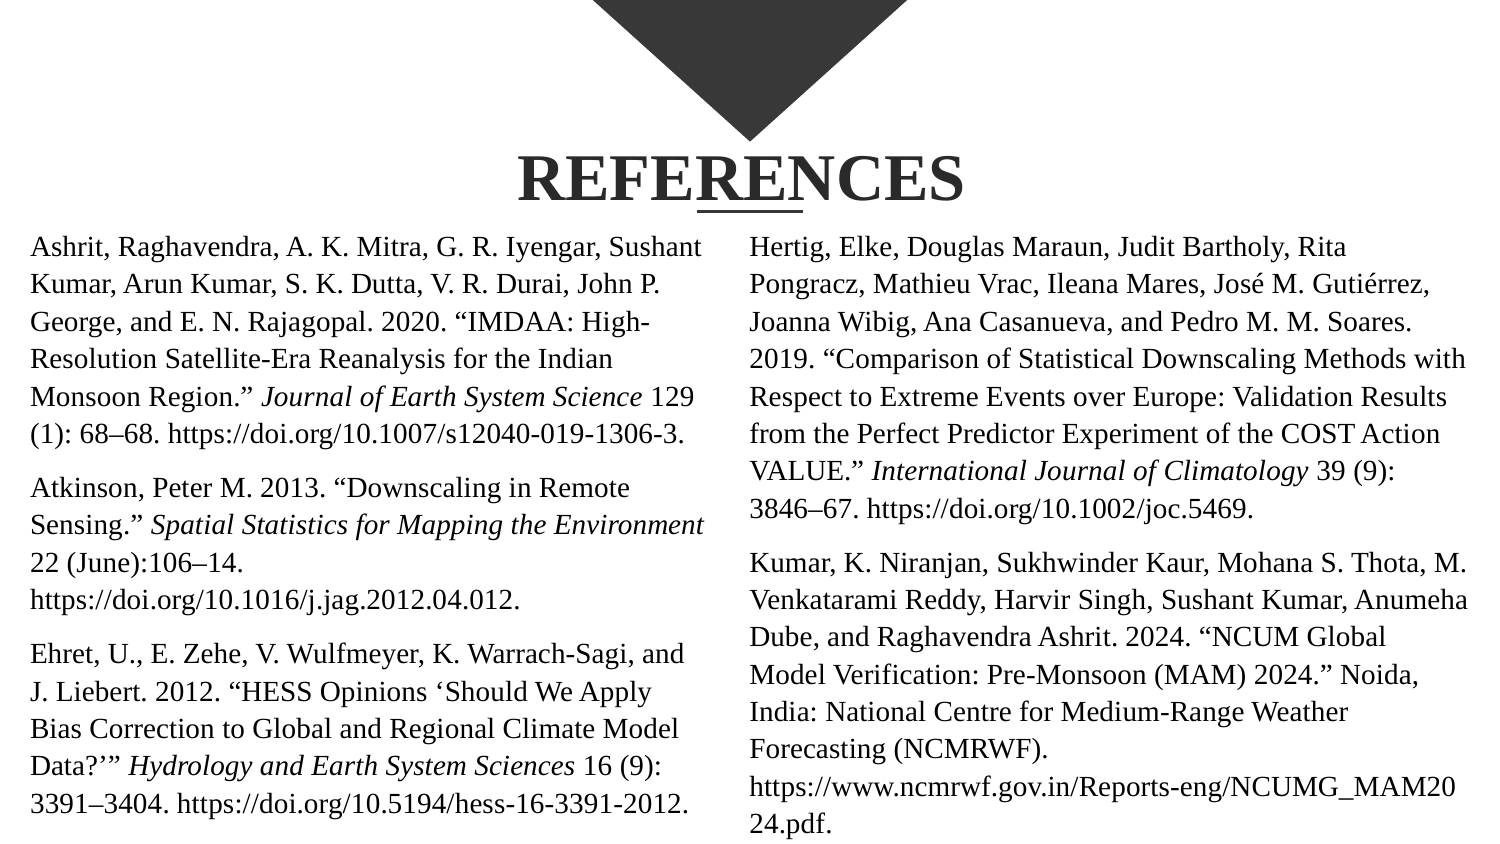

REFERENCES
Ashrit, Raghavendra, A. K. Mitra, G. R. Iyengar, Sushant Kumar, Arun Kumar, S. K. Dutta, V. R. Durai, John P. George, and E. N. Rajagopal. 2020. “IMDAA: High-Resolution Satellite-Era Reanalysis for the Indian Monsoon Region.” Journal of Earth System Science 129 (1): 68–68. https://doi.org/10.1007/s12040-019-1306-3.
Atkinson, Peter M. 2013. “Downscaling in Remote Sensing.” Spatial Statistics for Mapping the Environment 22 (June):106–14. https://doi.org/10.1016/j.jag.2012.04.012.
Ehret, U., E. Zehe, V. Wulfmeyer, K. Warrach-Sagi, and J. Liebert. 2012. “HESS Opinions ‘Should We Apply Bias Correction to Global and Regional Climate Model Data?’” Hydrology and Earth System Sciences 16 (9): 3391–3404. https://doi.org/10.5194/hess-16-3391-2012.
Hertig, Elke, Douglas Maraun, Judit Bartholy, Rita Pongracz, Mathieu Vrac, Ileana Mares, José M. Gutiérrez, Joanna Wibig, Ana Casanueva, and Pedro M. M. Soares. 2019. “Comparison of Statistical Downscaling Methods with Respect to Extreme Events over Europe: Validation Results from the Perfect Predictor Experiment of the COST Action VALUE.” International Journal of Climatology 39 (9): 3846–67. https://doi.org/10.1002/joc.5469.
Kumar, K. Niranjan, Sukhwinder Kaur, Mohana S. Thota, M. Venkatarami Reddy, Harvir Singh, Sushant Kumar, Anumeha Dube, and Raghavendra Ashrit. 2024. “NCUM Global Model Verification: Pre-Monsoon (MAM) 2024.” Noida, India: National Centre for Medium-Range Weather Forecasting (NCMRWF). https://www.ncmrwf.gov.in/Reports-eng/NCUMG_MAM2024.pdf.